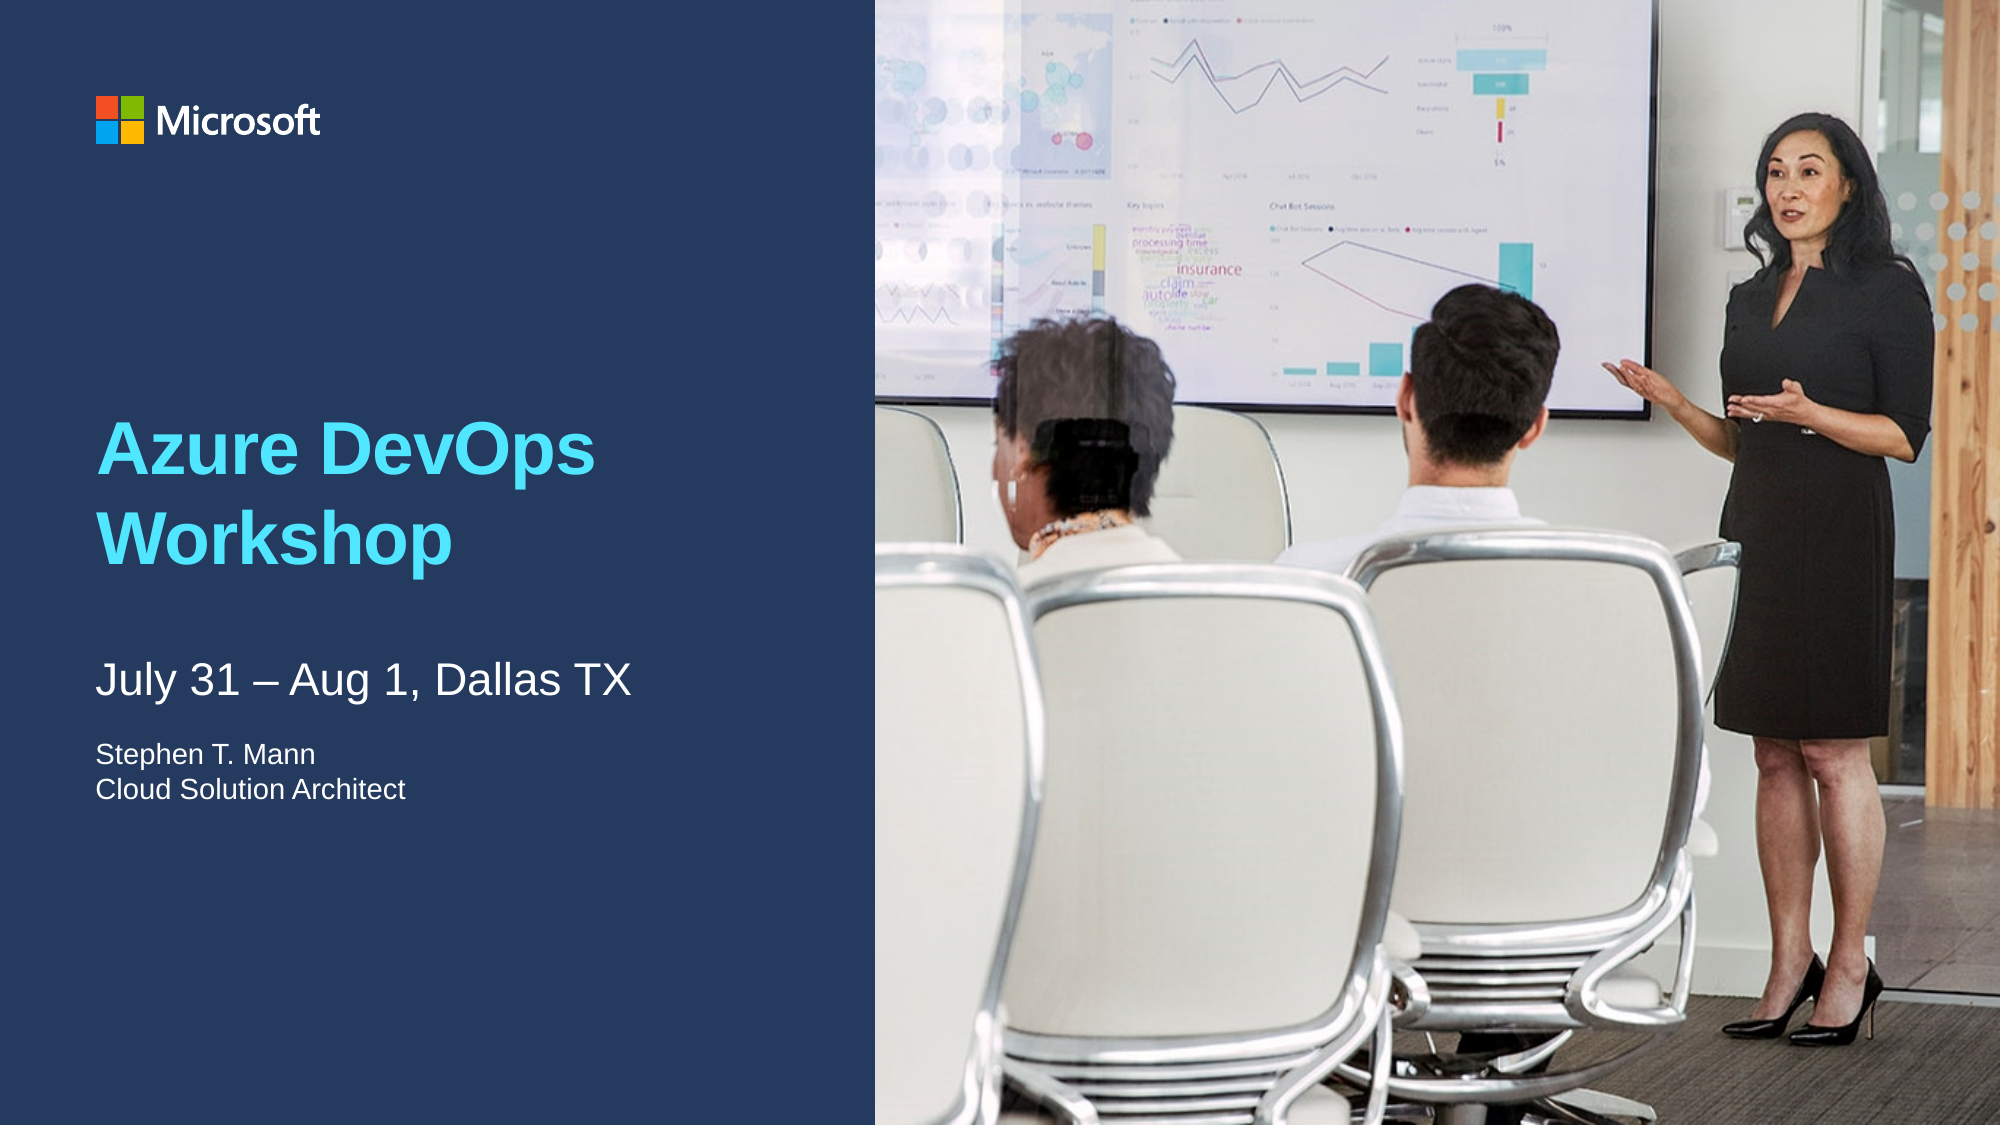

# Azure DevOps Workshop
July 31 – Aug 1, Dallas TX

Stephen T. Mann
Cloud Solution Architect